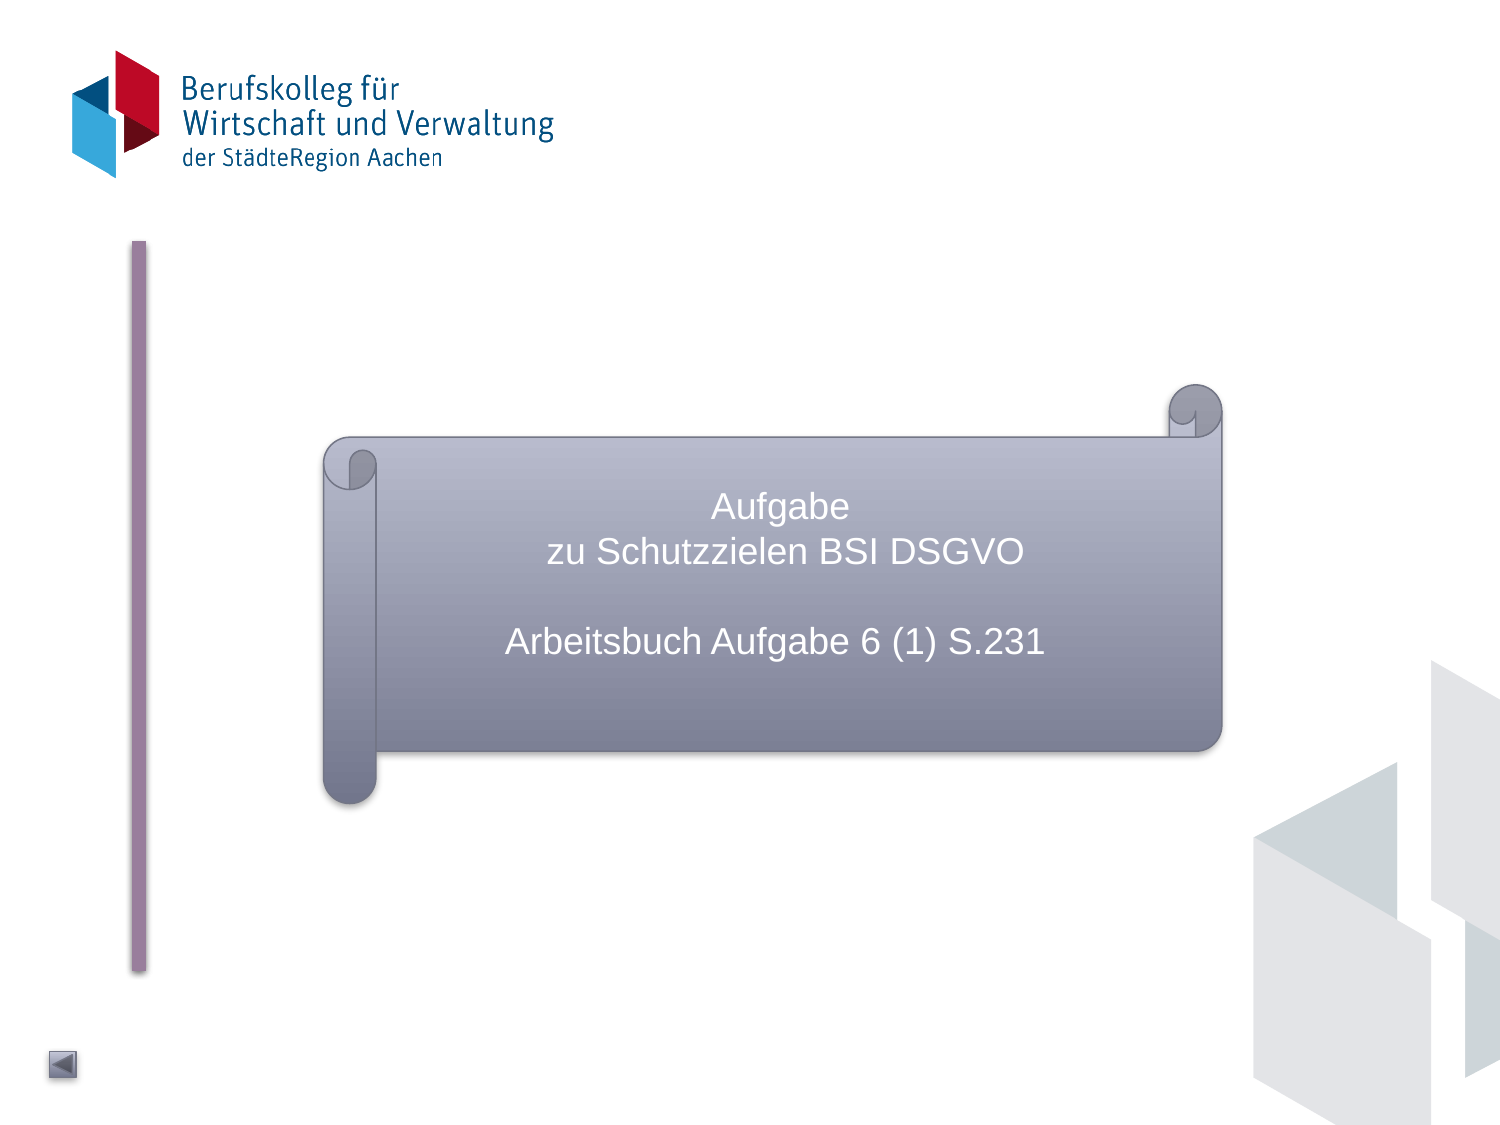

Aufgabe
zu Schutzzielen BSI DSGVO
Arbeitsbuch Aufgabe 6 (1) S.231